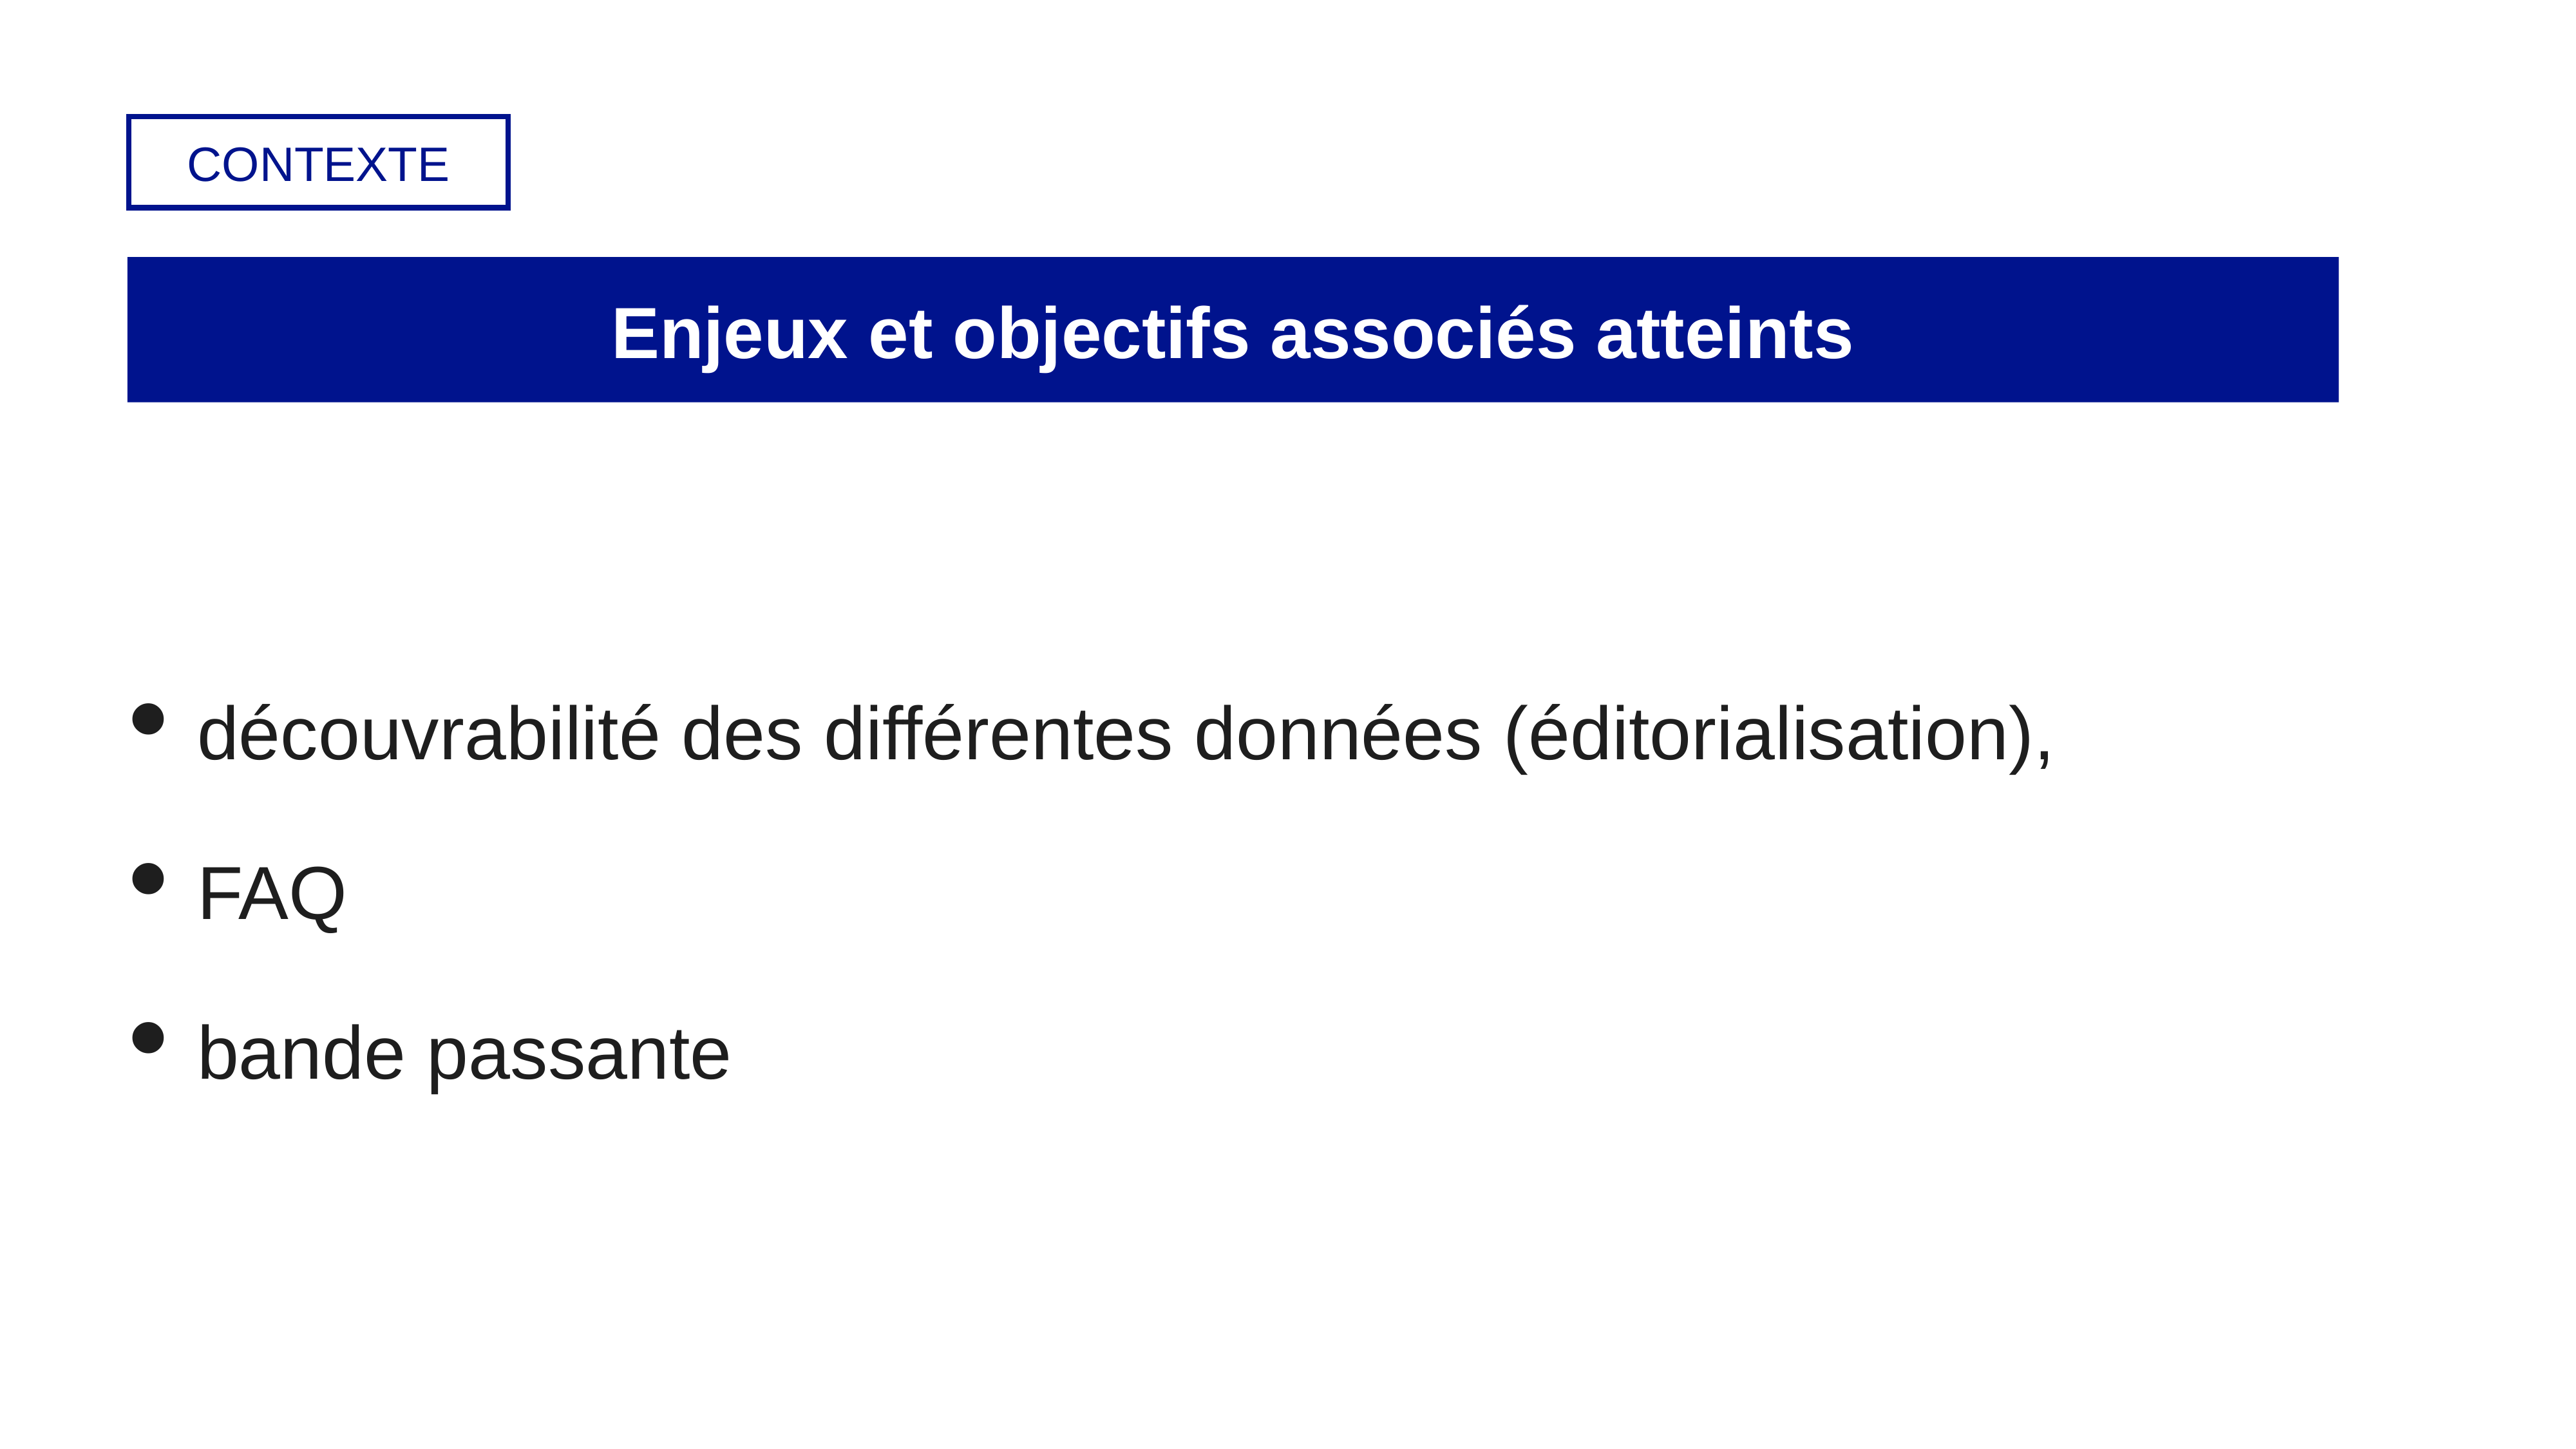

CONTEXTE
# Enjeux et objectifs associés atteints
découvrabilité des différentes données (éditorialisation),
FAQ
bande passante